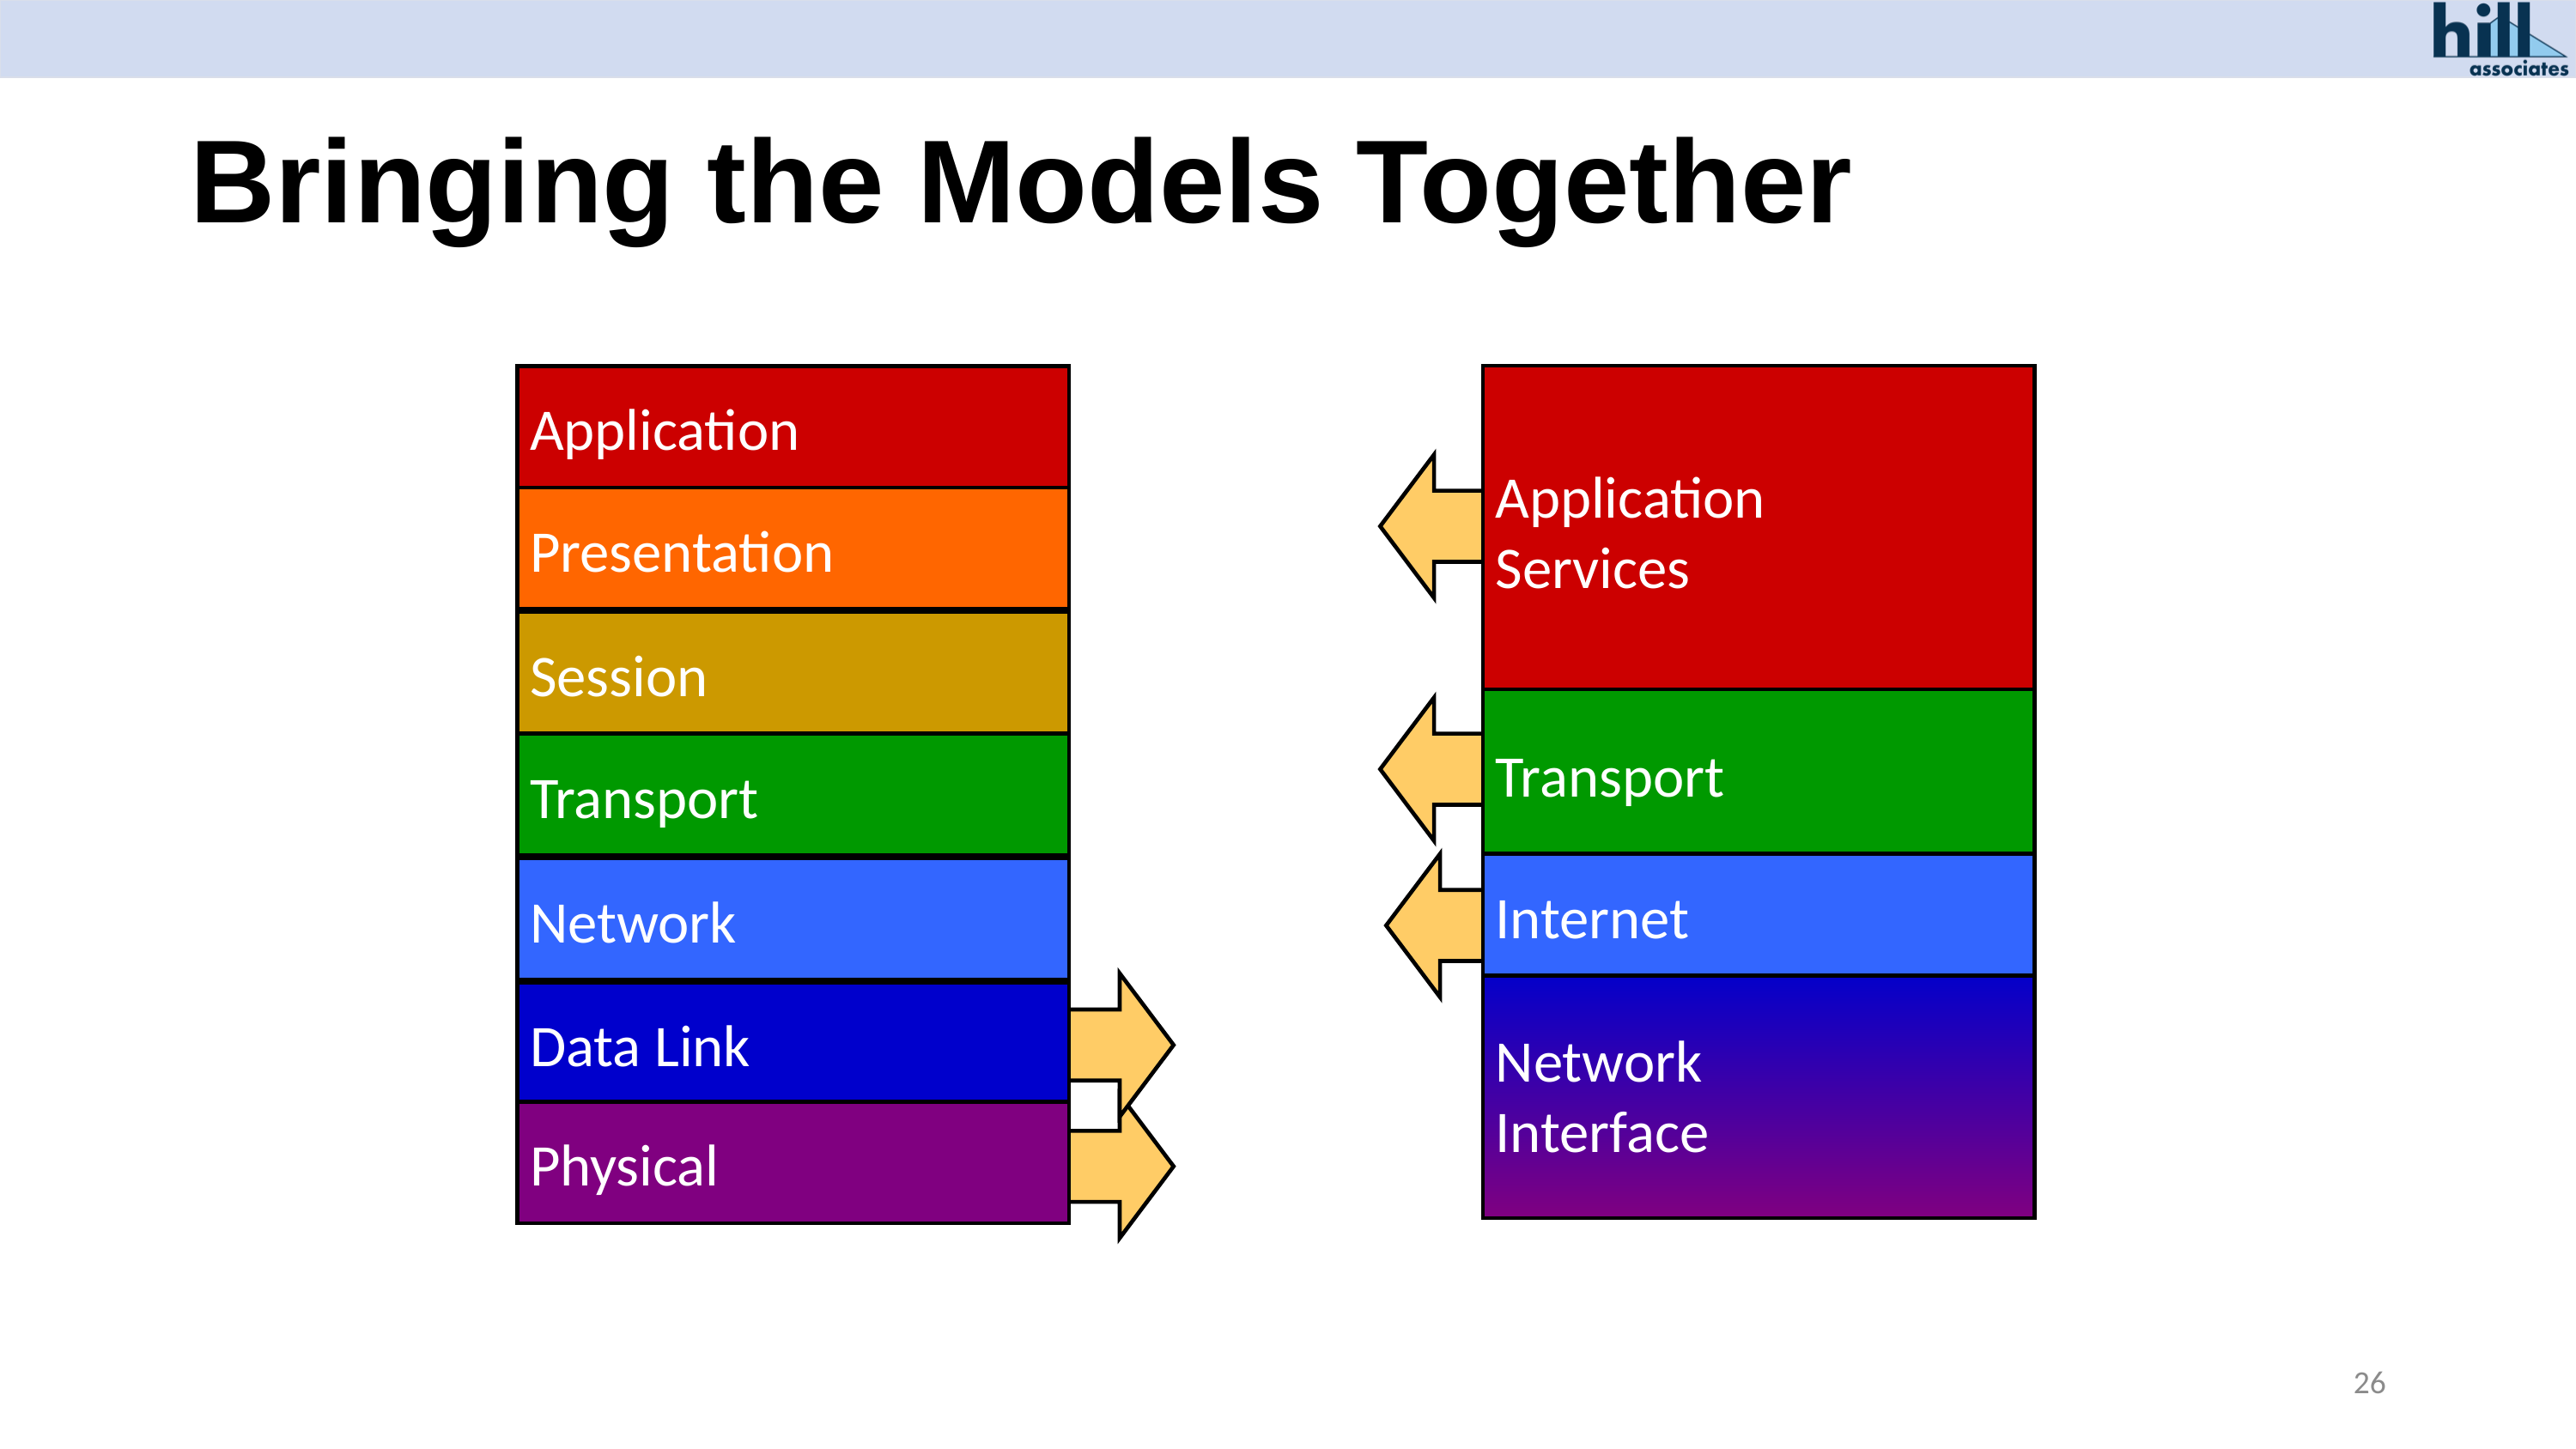

# Bringing the Models Together
Application
Services
Application

Presentation
Session
Transport

Transport

Internet
Network
Network
Interface

Data Link

Physical
26